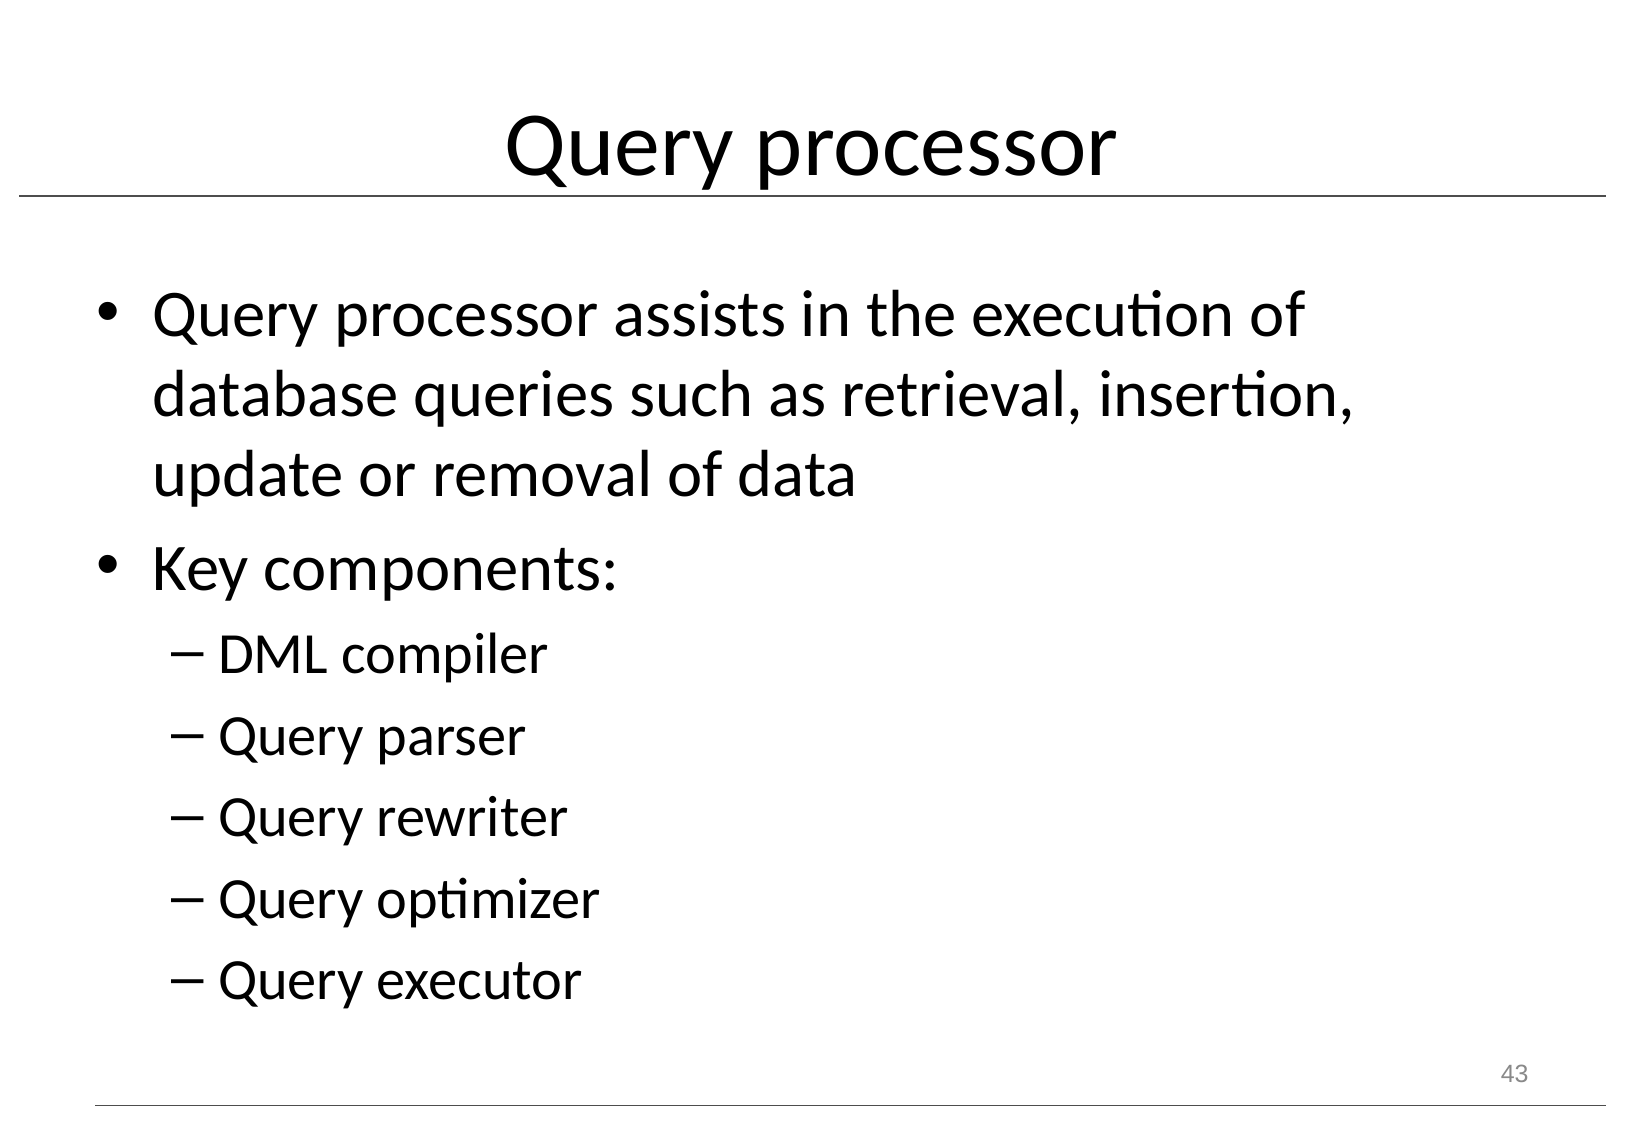

# Query processor
Query processor assists in the execution of database queries such as retrieval, insertion, update or removal of data
Key components:
DML compiler
Query parser
Query rewriter
Query optimizer
Query executor
43